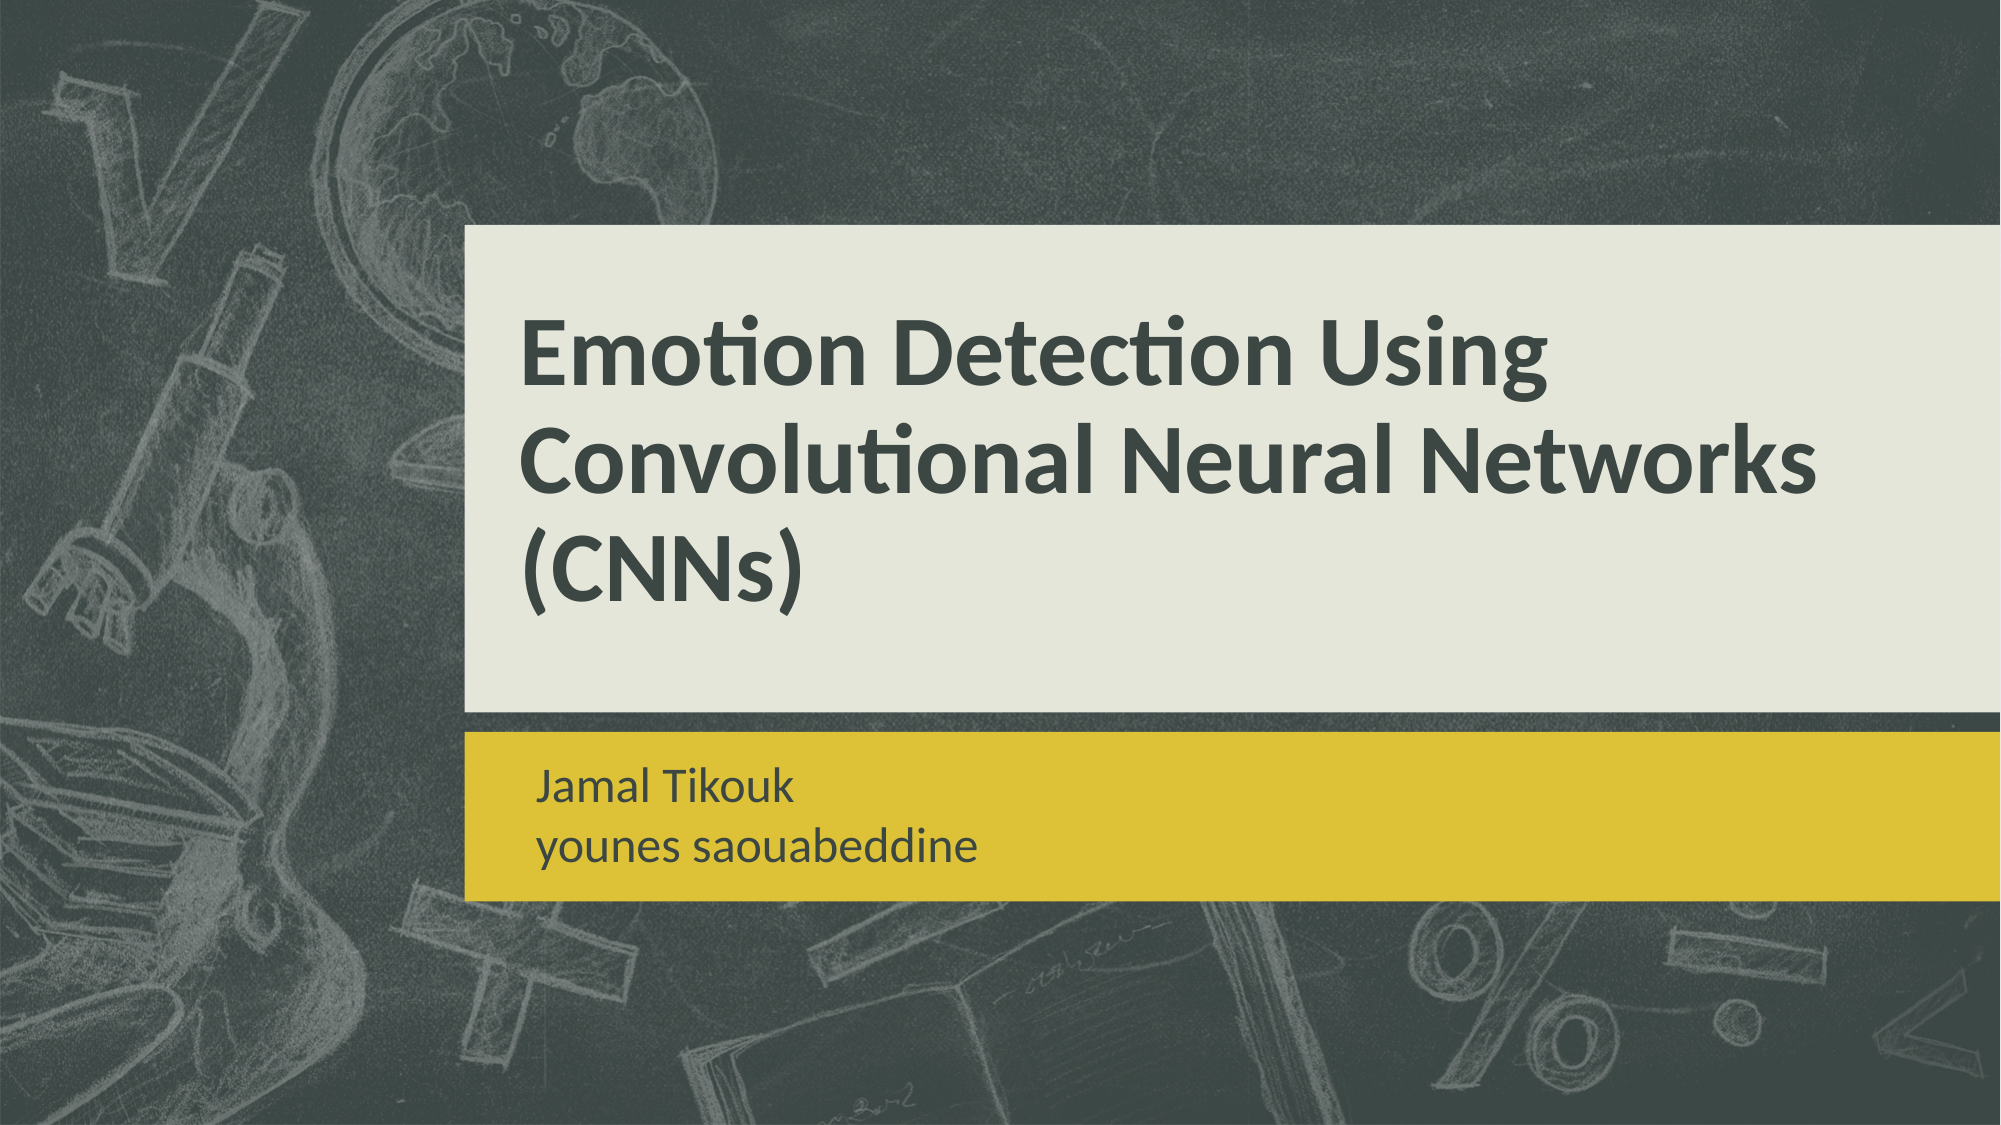

# Emotion Detection Using Convolutional Neural Networks (CNNs)
Jamal Tikouk
younes saouabeddine